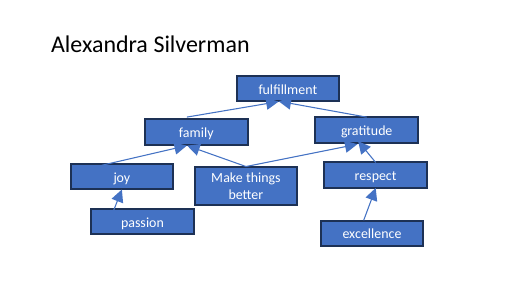

# Alexandra Silverman
fulfillment

gratitude
family
respect
joy
Make things better
passion
excellence